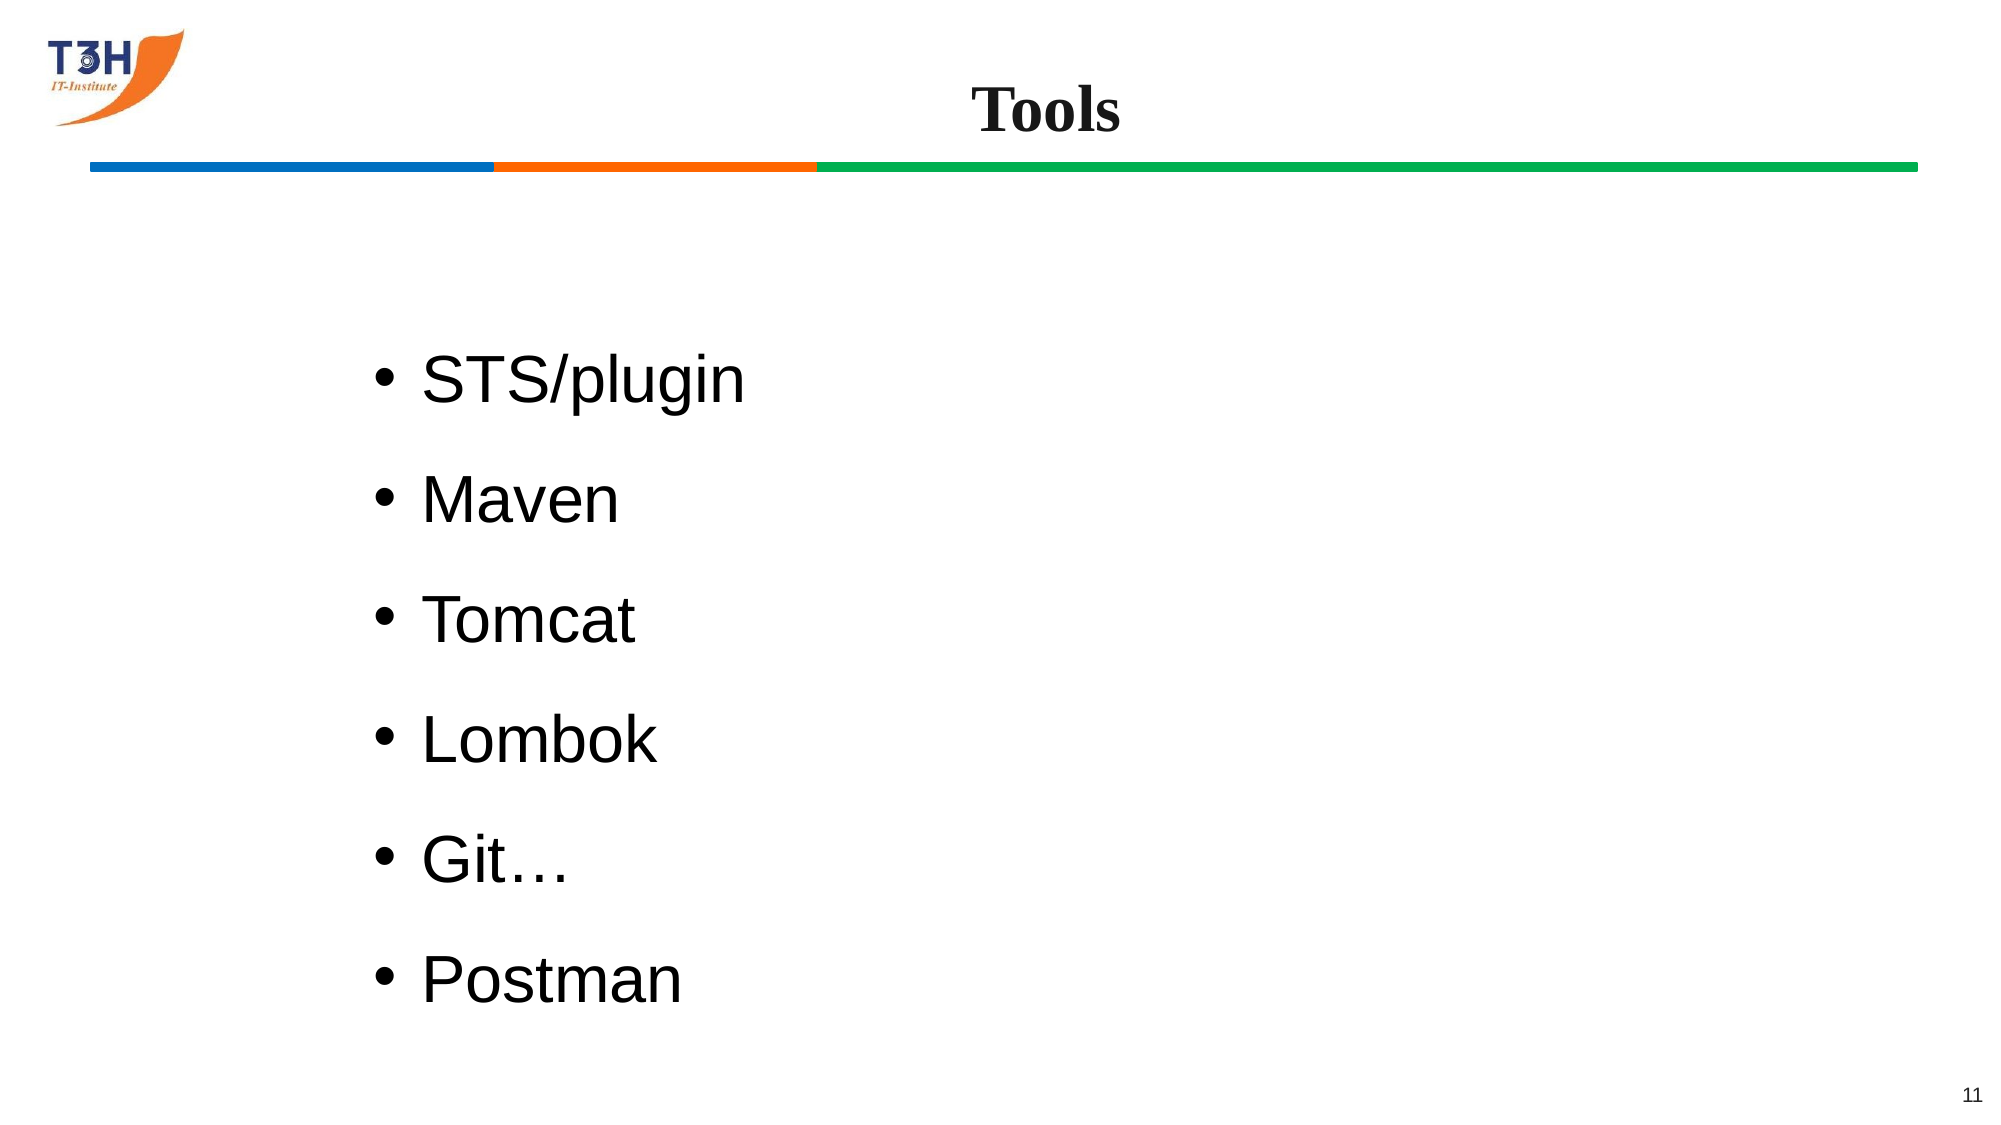

# Tools
STS/plugin
Maven
Tomcat
Lombok
Git…
Postman
1
2
3
11